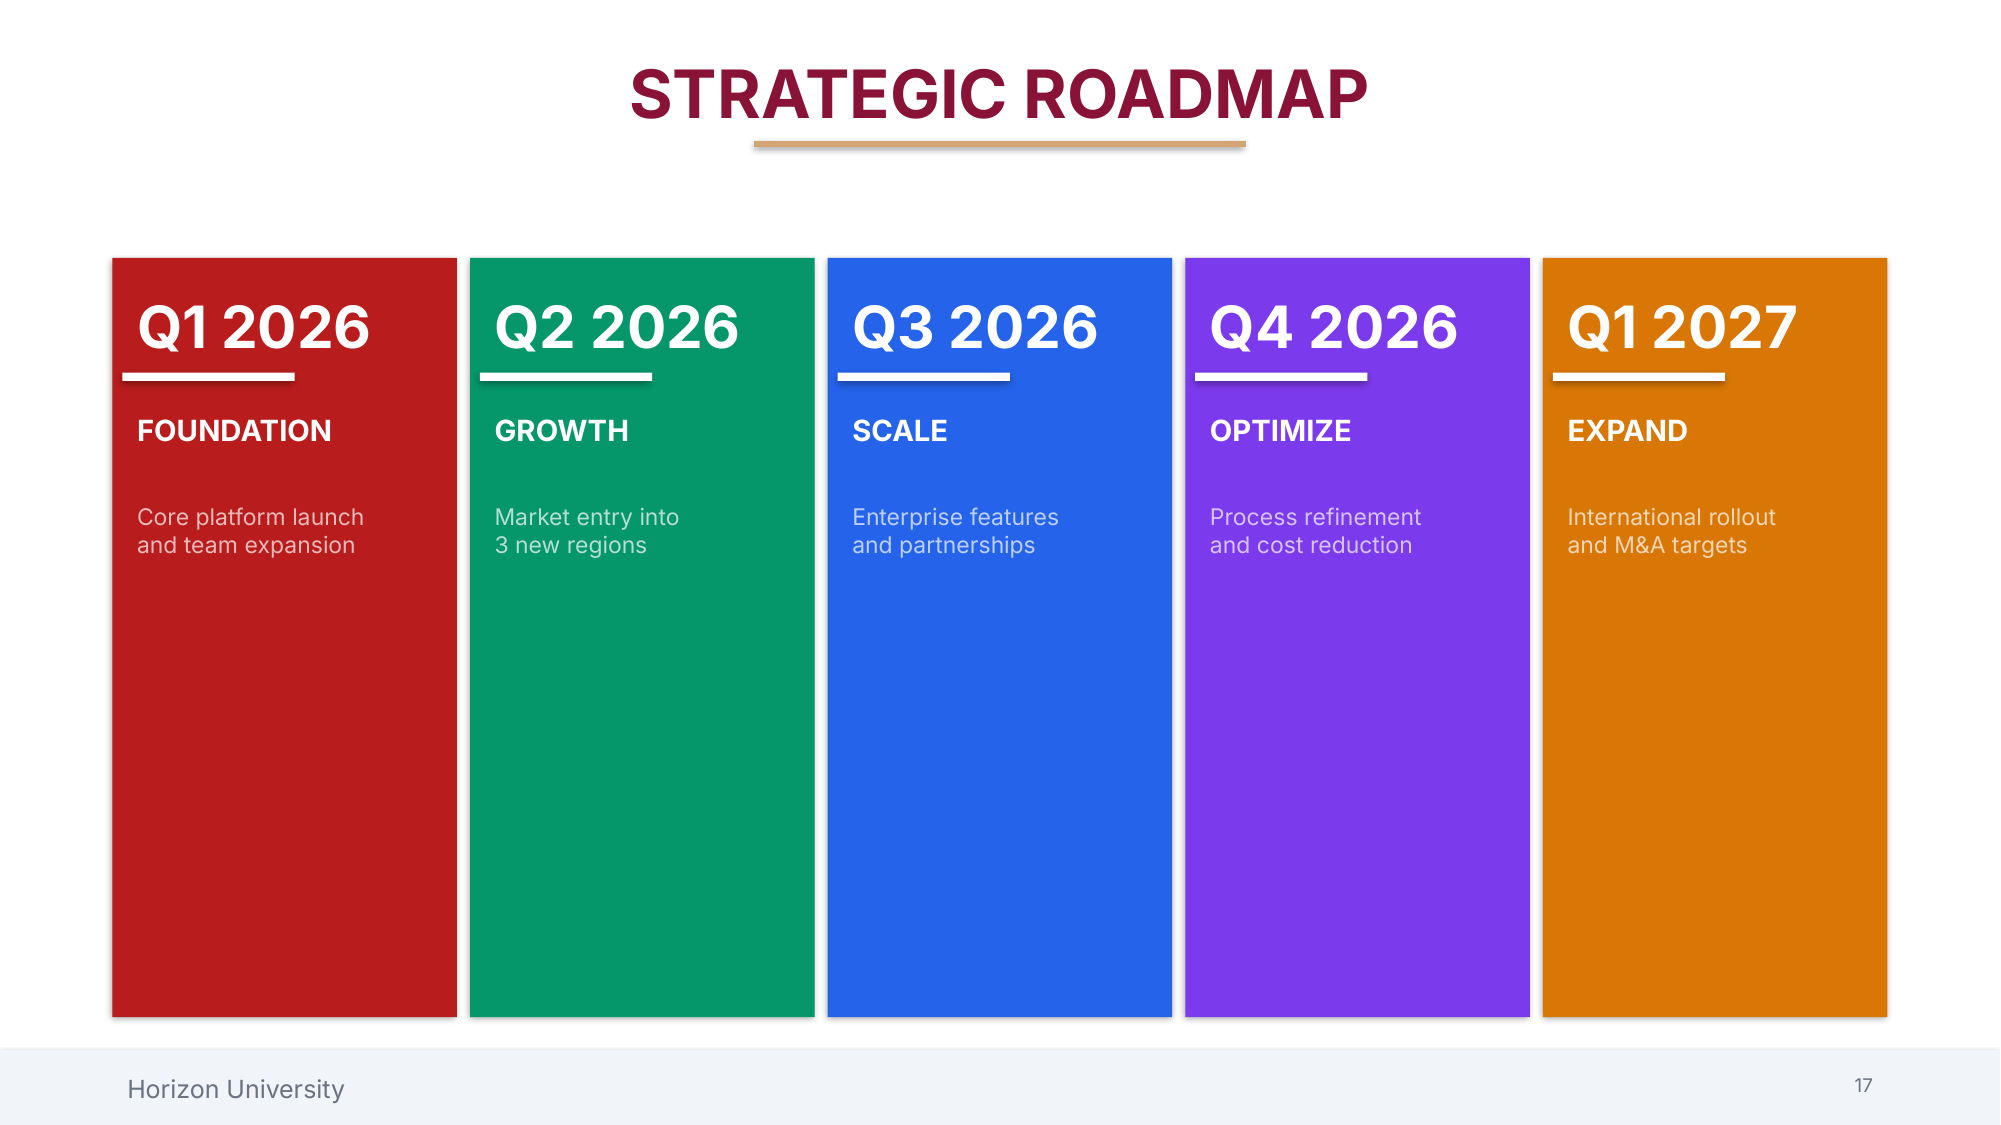

STRATEGIC ROADMAP

Q1 2026
Q2 2026
Q3 2026
Q4 2026
Q1 2027

FOUNDATION
GROWTH
SCALE
OPTIMIZE
EXPAND
Core platform launch
and team expansion
Market entry into
3 new regions
Enterprise features
and partnerships
Process refinement
and cost reduction
International rollout
and M&A targets

Horizon University
17